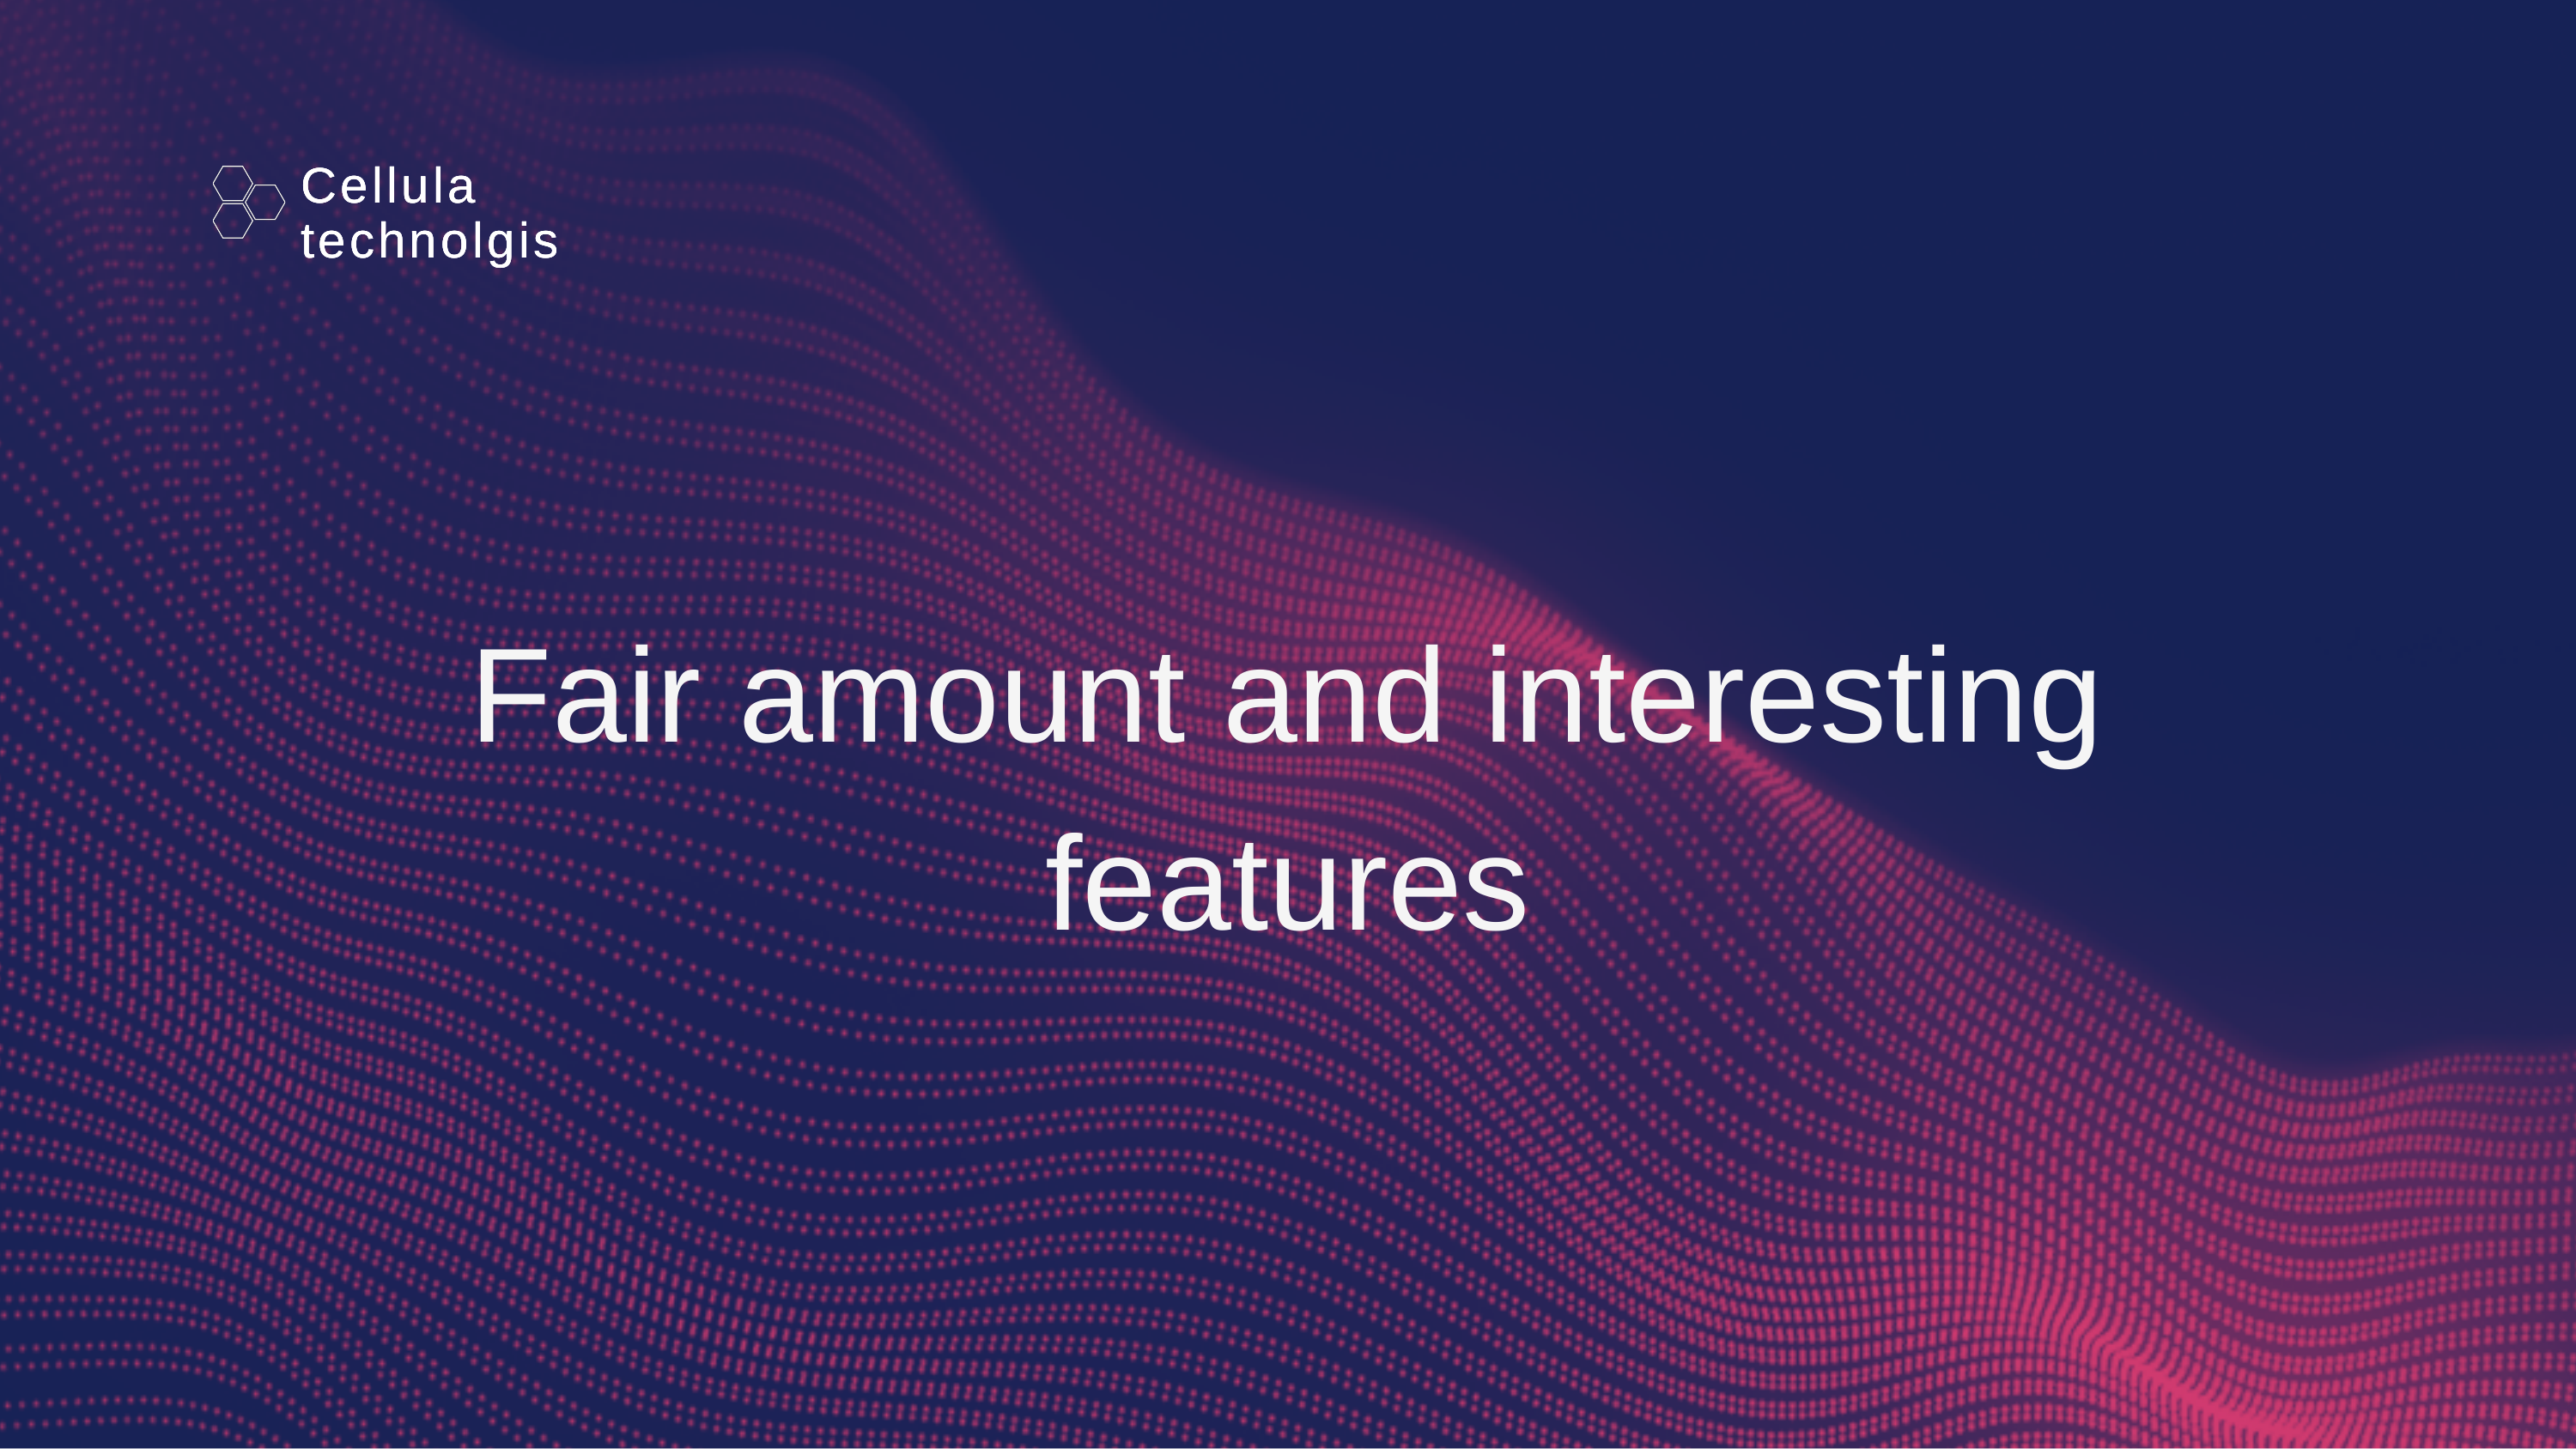

Cellula technolgis
Cellula technolgis
Cellula technolgis

Fair amount and interesting features